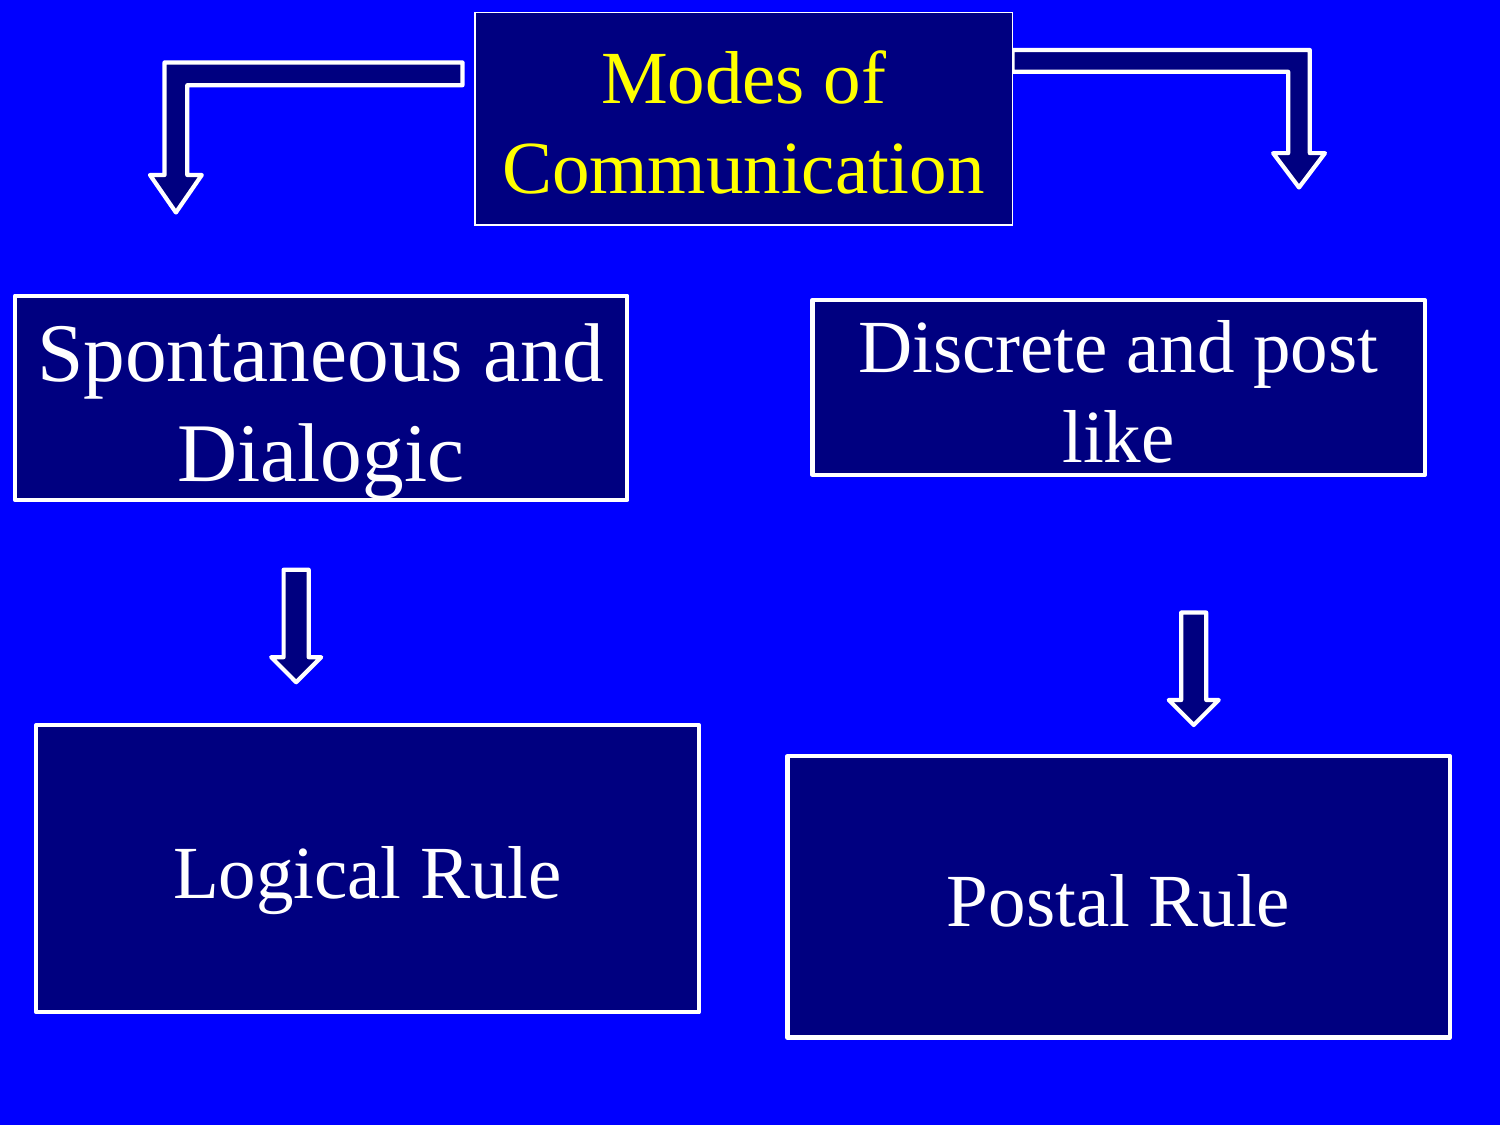

# Modes of Communication

Spontaneous and Dialogic
Discrete and post like

Logical Rule
Postal Rule